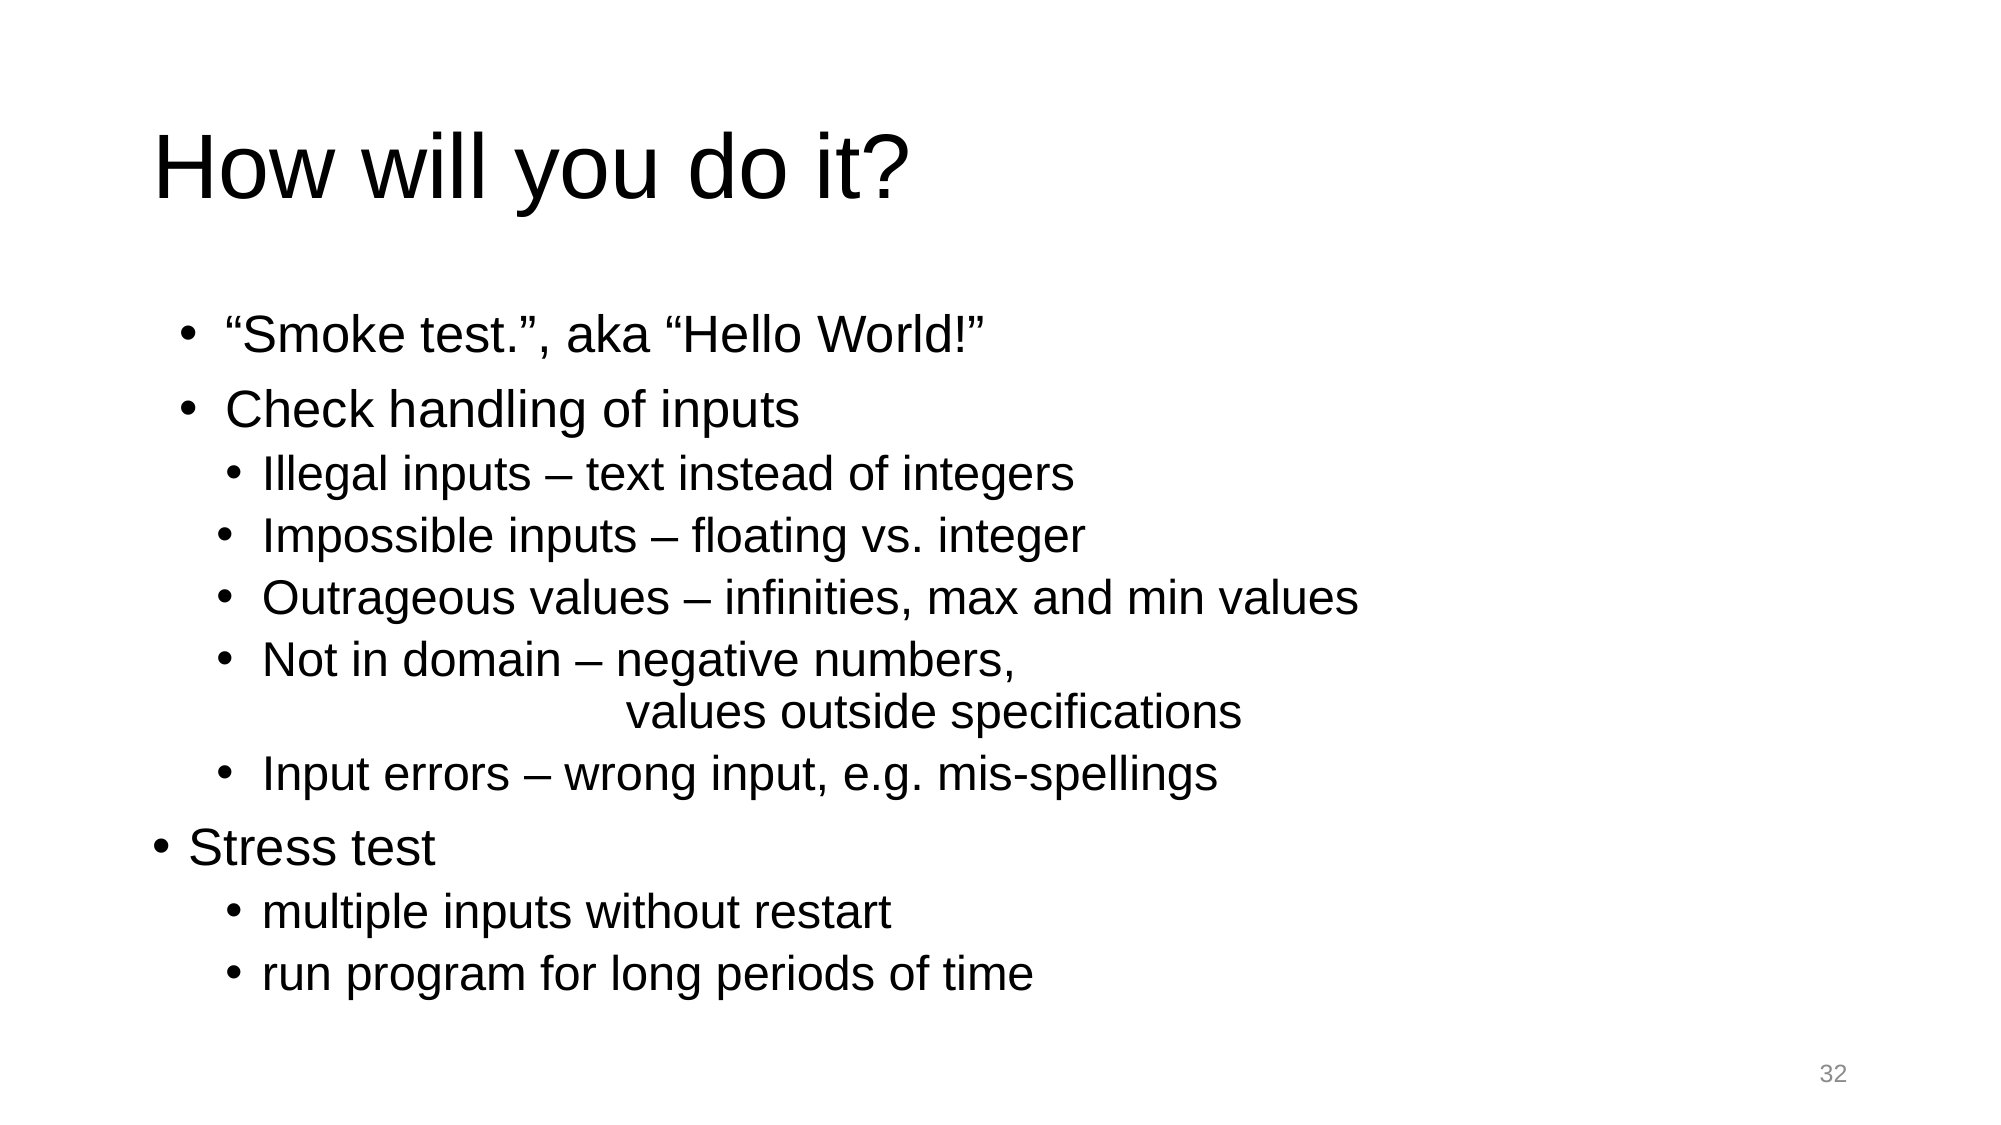

# How will you do it?
“Smoke test.”, aka “Hello World!”
Check handling of inputs
Illegal inputs – text instead of integers
Impossible inputs – floating vs. integer
Outrageous values – infinities, max and min values
Not in domain – negative numbers,
                           values outside specifications
Input errors – wrong input, e.g. mis-spellings
Stress test
multiple inputs without restart
run program for long periods of time
32